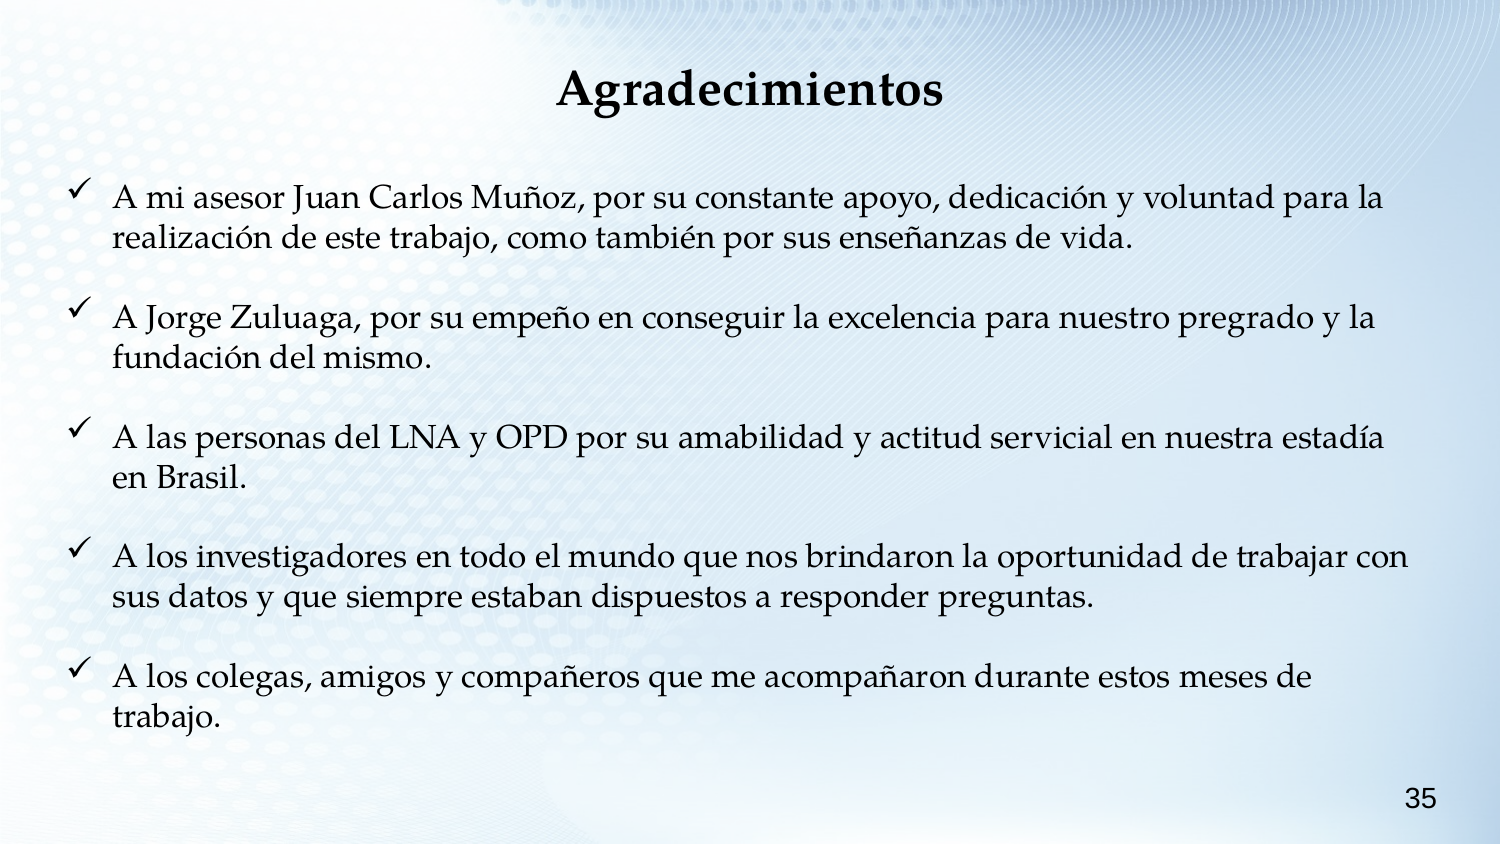

Agradecimientos
A mi asesor Juan Carlos Muñoz, por su constante apoyo, dedicación y voluntad para la realización de este trabajo, como también por sus enseñanzas de vida.

A Jorge Zuluaga, por su empeño en conseguir la excelencia para nuestro pregrado y la fundación del mismo.

A las personas del LNA y OPD por su amabilidad y actitud servicial en nuestra estadía en Brasil.

A los investigadores en todo el mundo que nos brindaron la oportunidad de trabajar con sus datos y que siempre estaban dispuestos a responder preguntas.

A los colegas, amigos y compañeros que me acompañaron durante estos meses de trabajo.

35